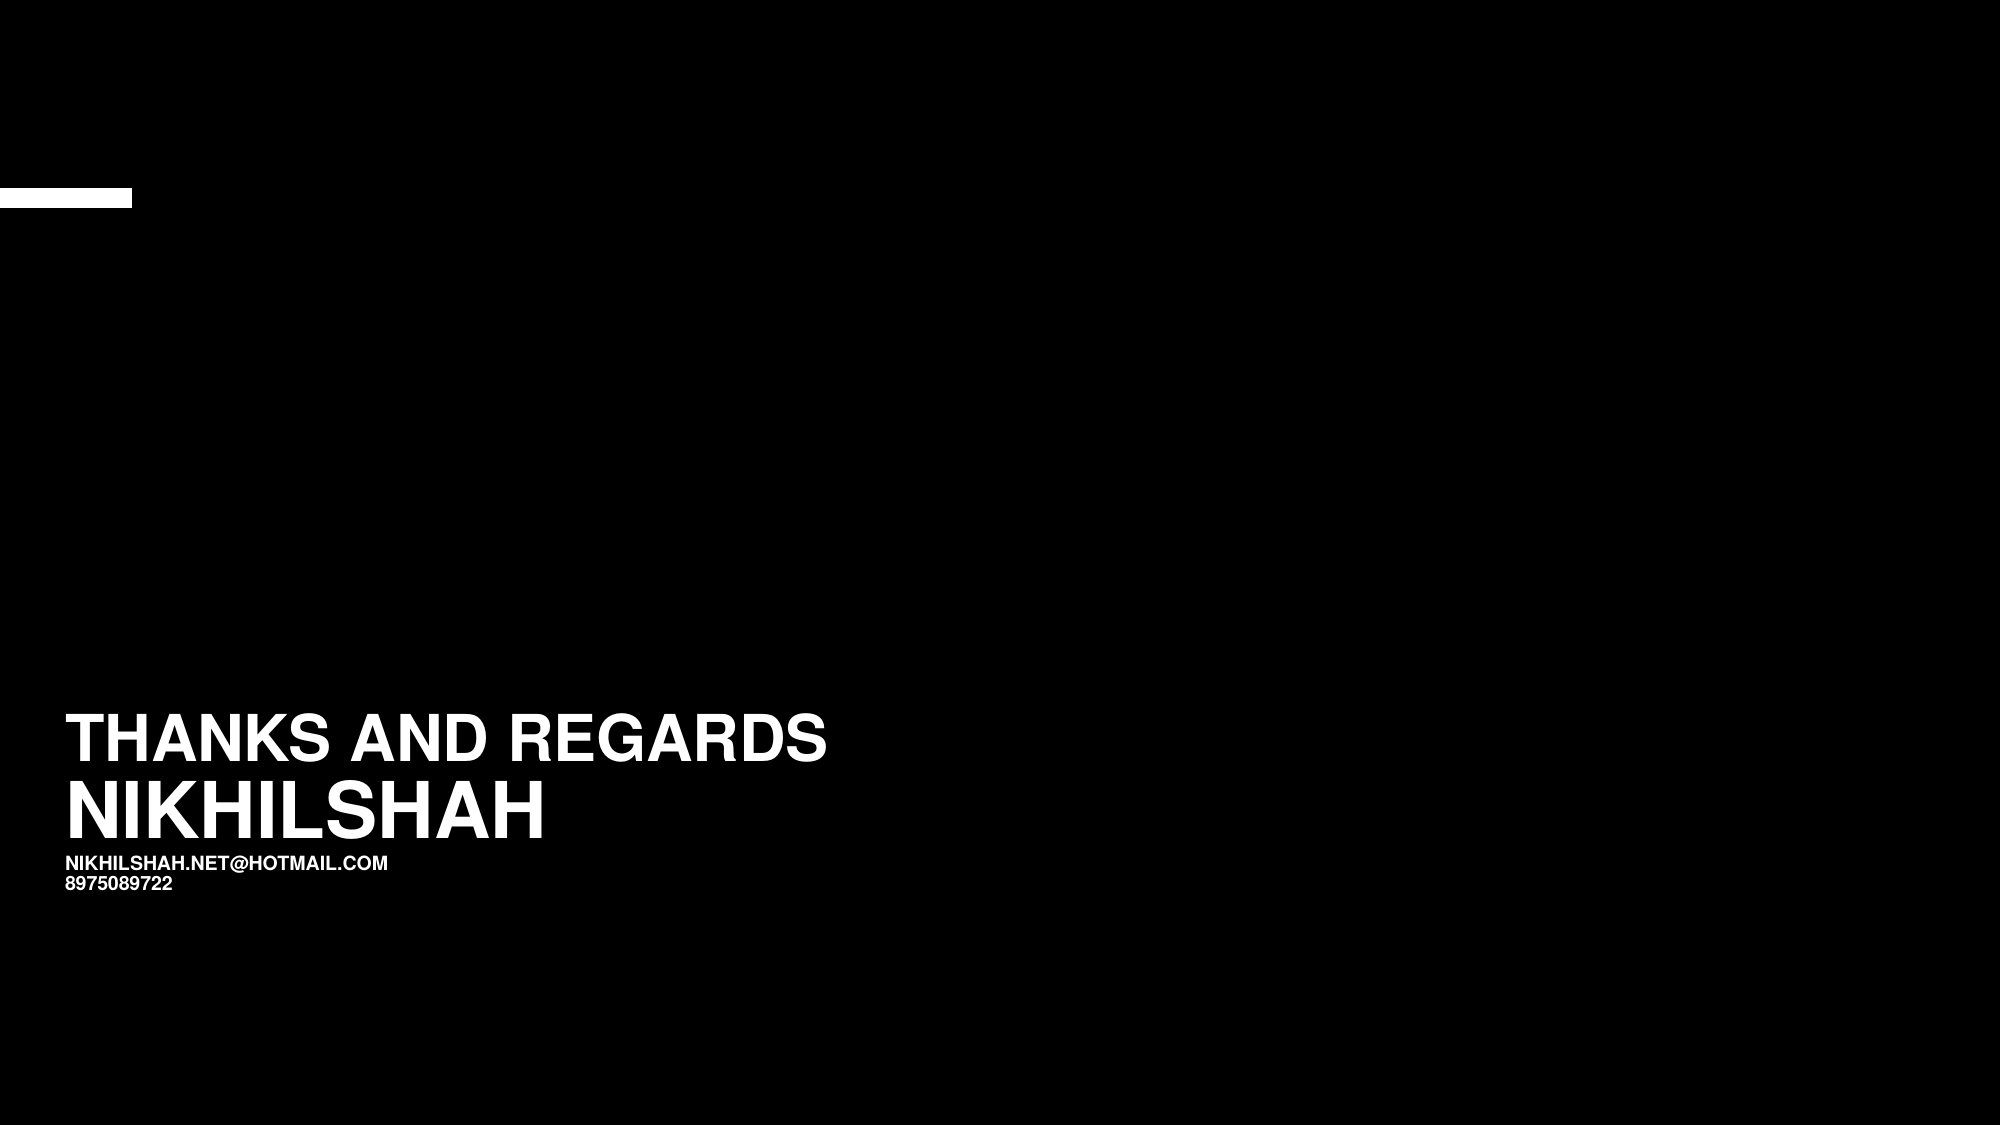

# Thanks and Regards nikhilshah nikhilshah.net@hotmail.com 8975089722